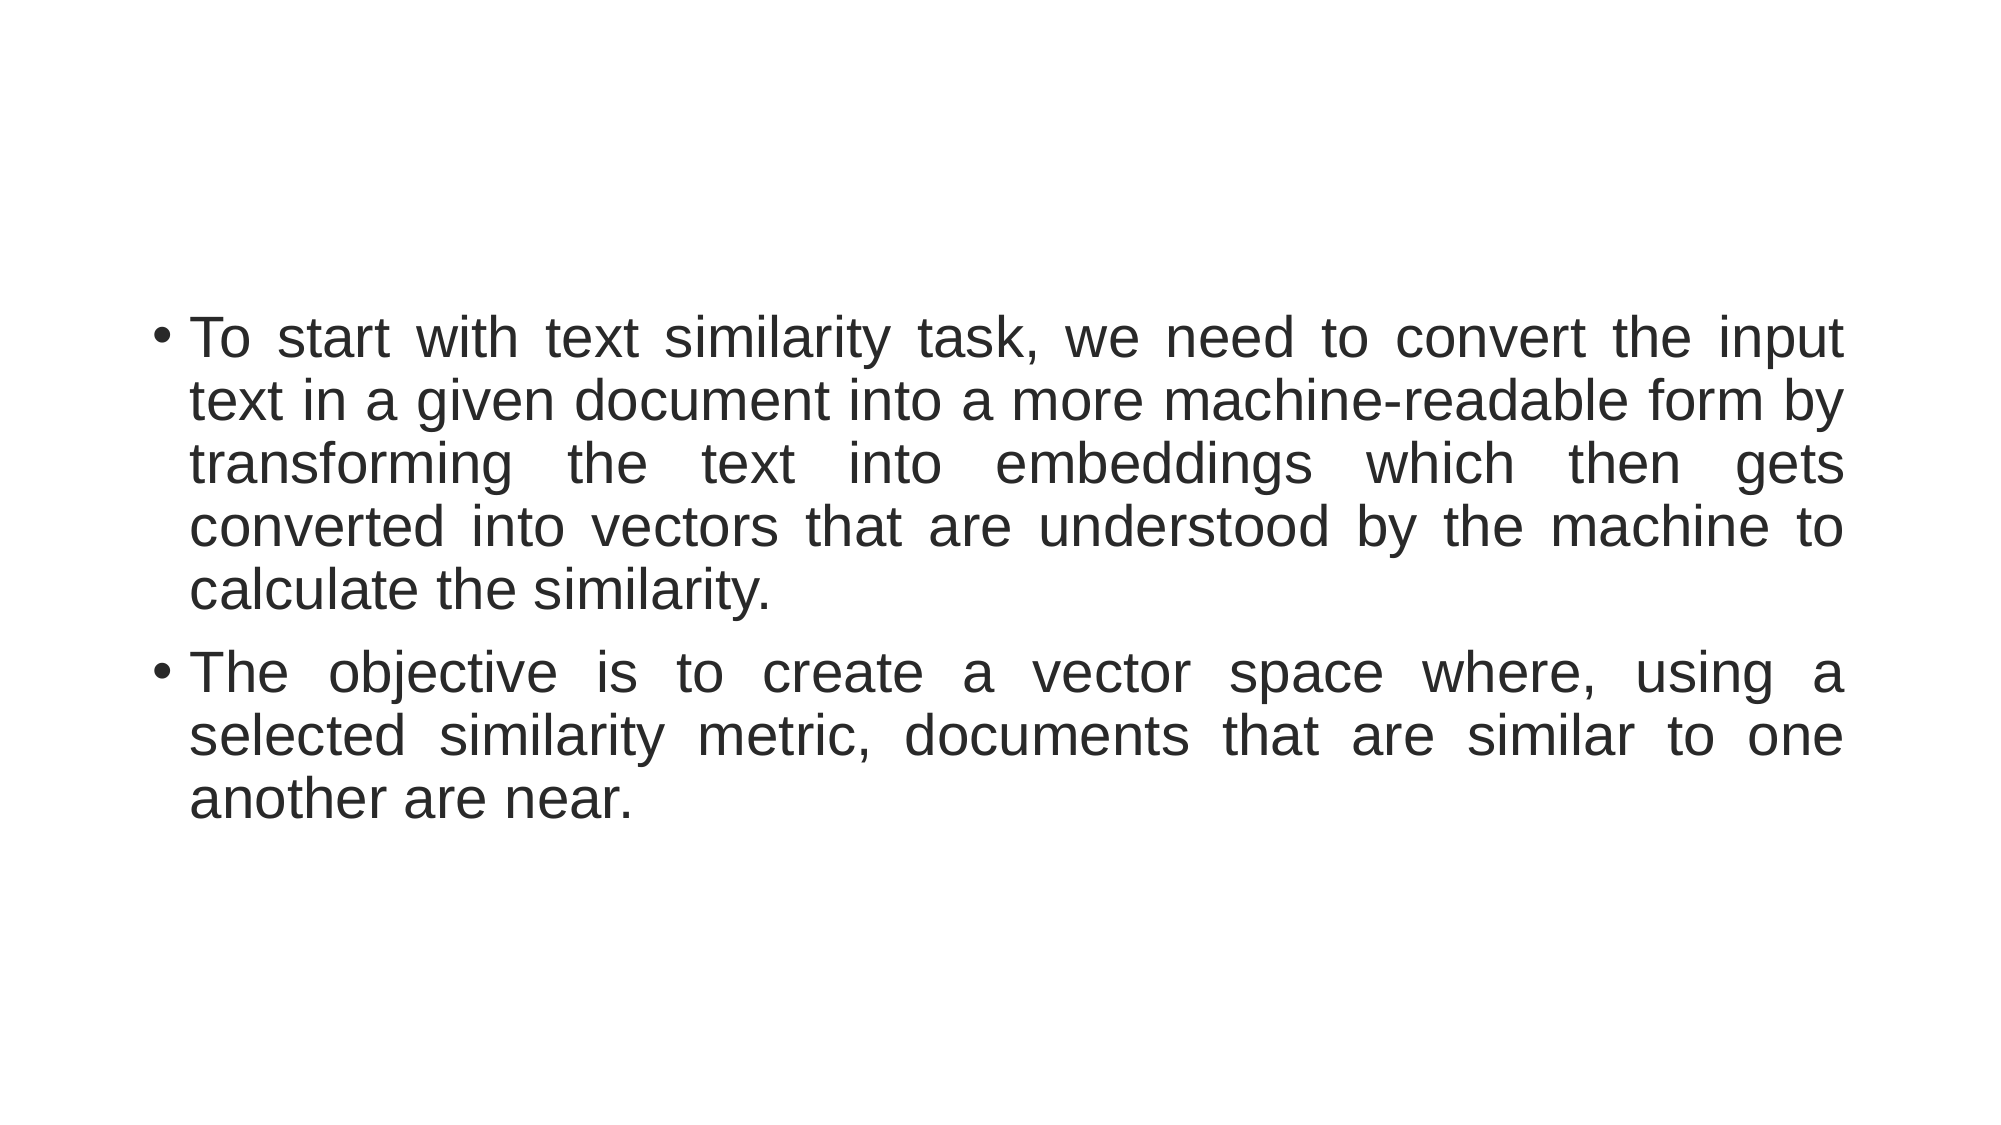

#
To start with text similarity task, we need to convert the input text in a given document into a more machine-readable form by transforming the text into embeddings which then gets converted into vectors that are understood by the machine to calculate the similarity.
The objective is to create a vector space where, using a selected similarity metric, documents that are similar to one another are near.